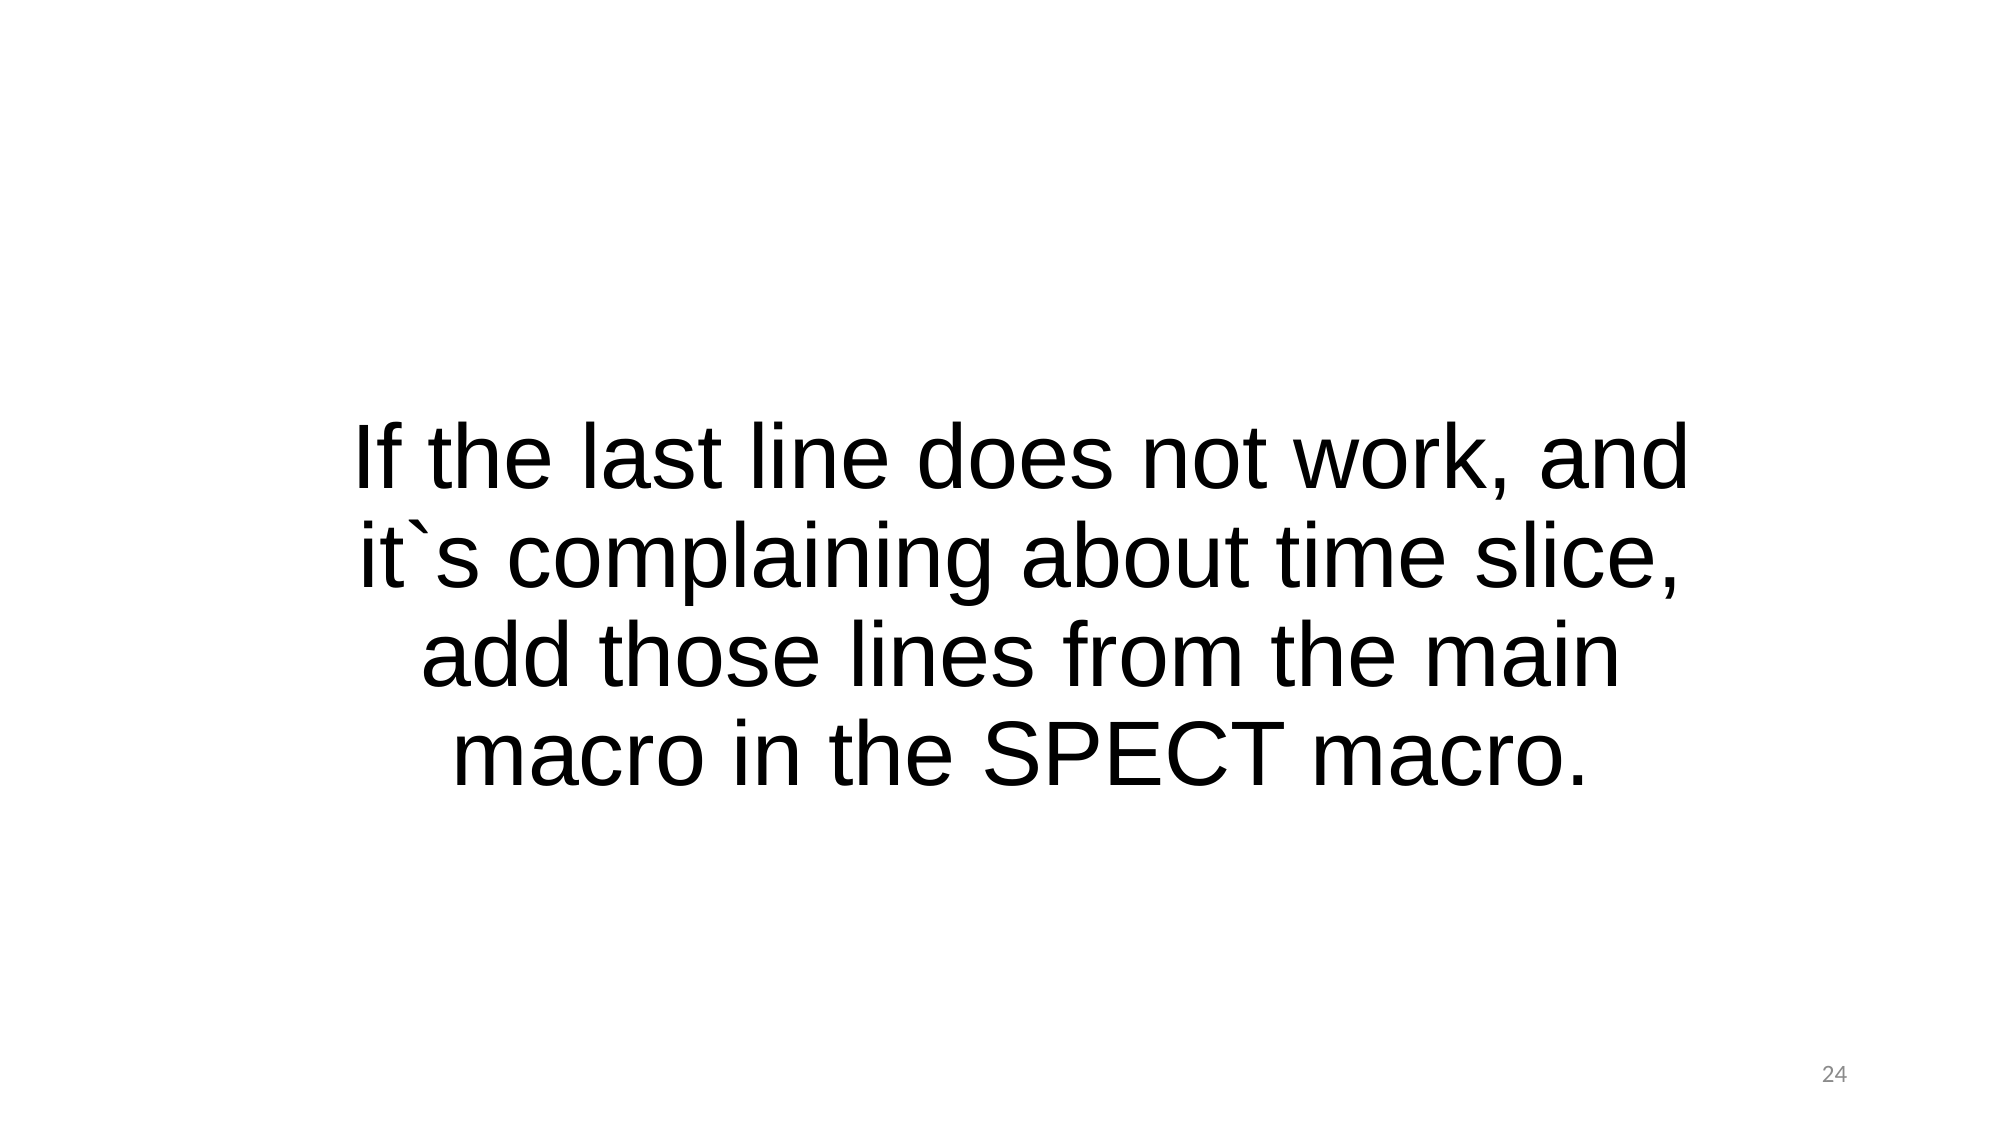

If the last line does not work, and it`s complaining about time slice, add those lines from the main macro in the SPECT macro.
24